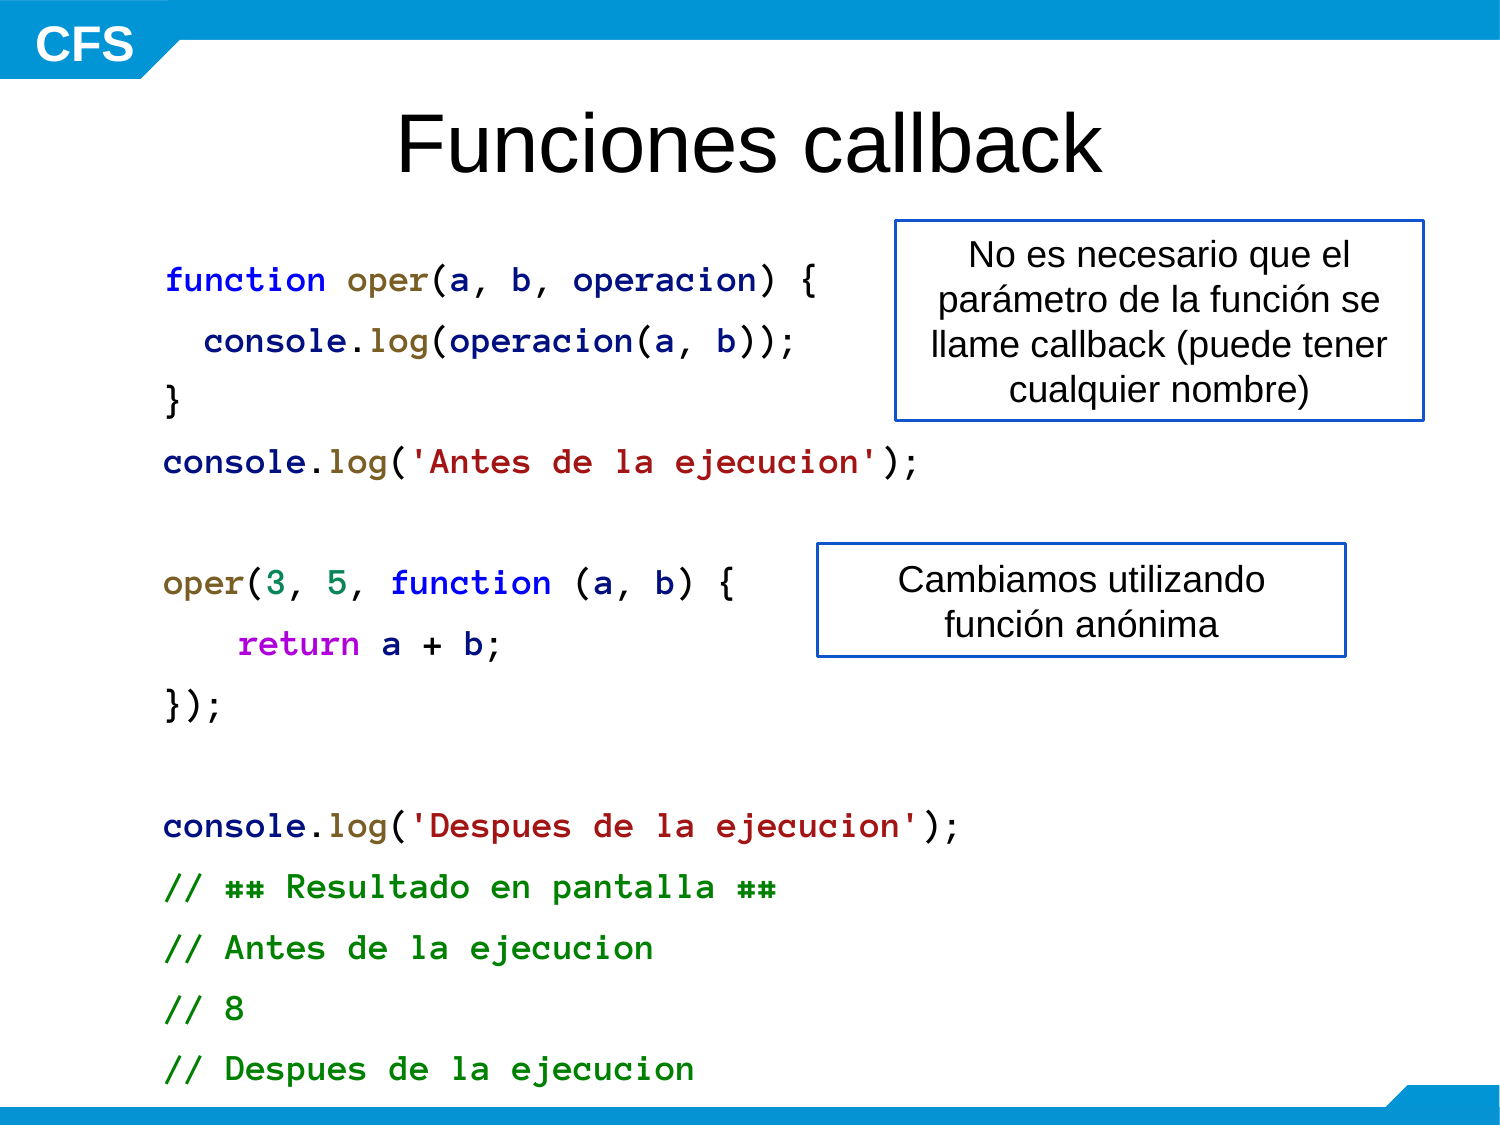

Funciones callback
No es necesario que el parámetro de la función se llame callback (puede tener cualquier nombre)
function oper(a, b, operacion) {
  console.log(operacion(a, b));
}
console.log('Antes de la ejecucion');

oper(3, 5, function (a, b) {
return a + b;
});

console.log('Despues de la ejecucion');
// ## Resultado en pantalla ##
// Antes de la ejecucion
// 8
// Despues de la ejecucion

Cambiamos utilizando función anónima